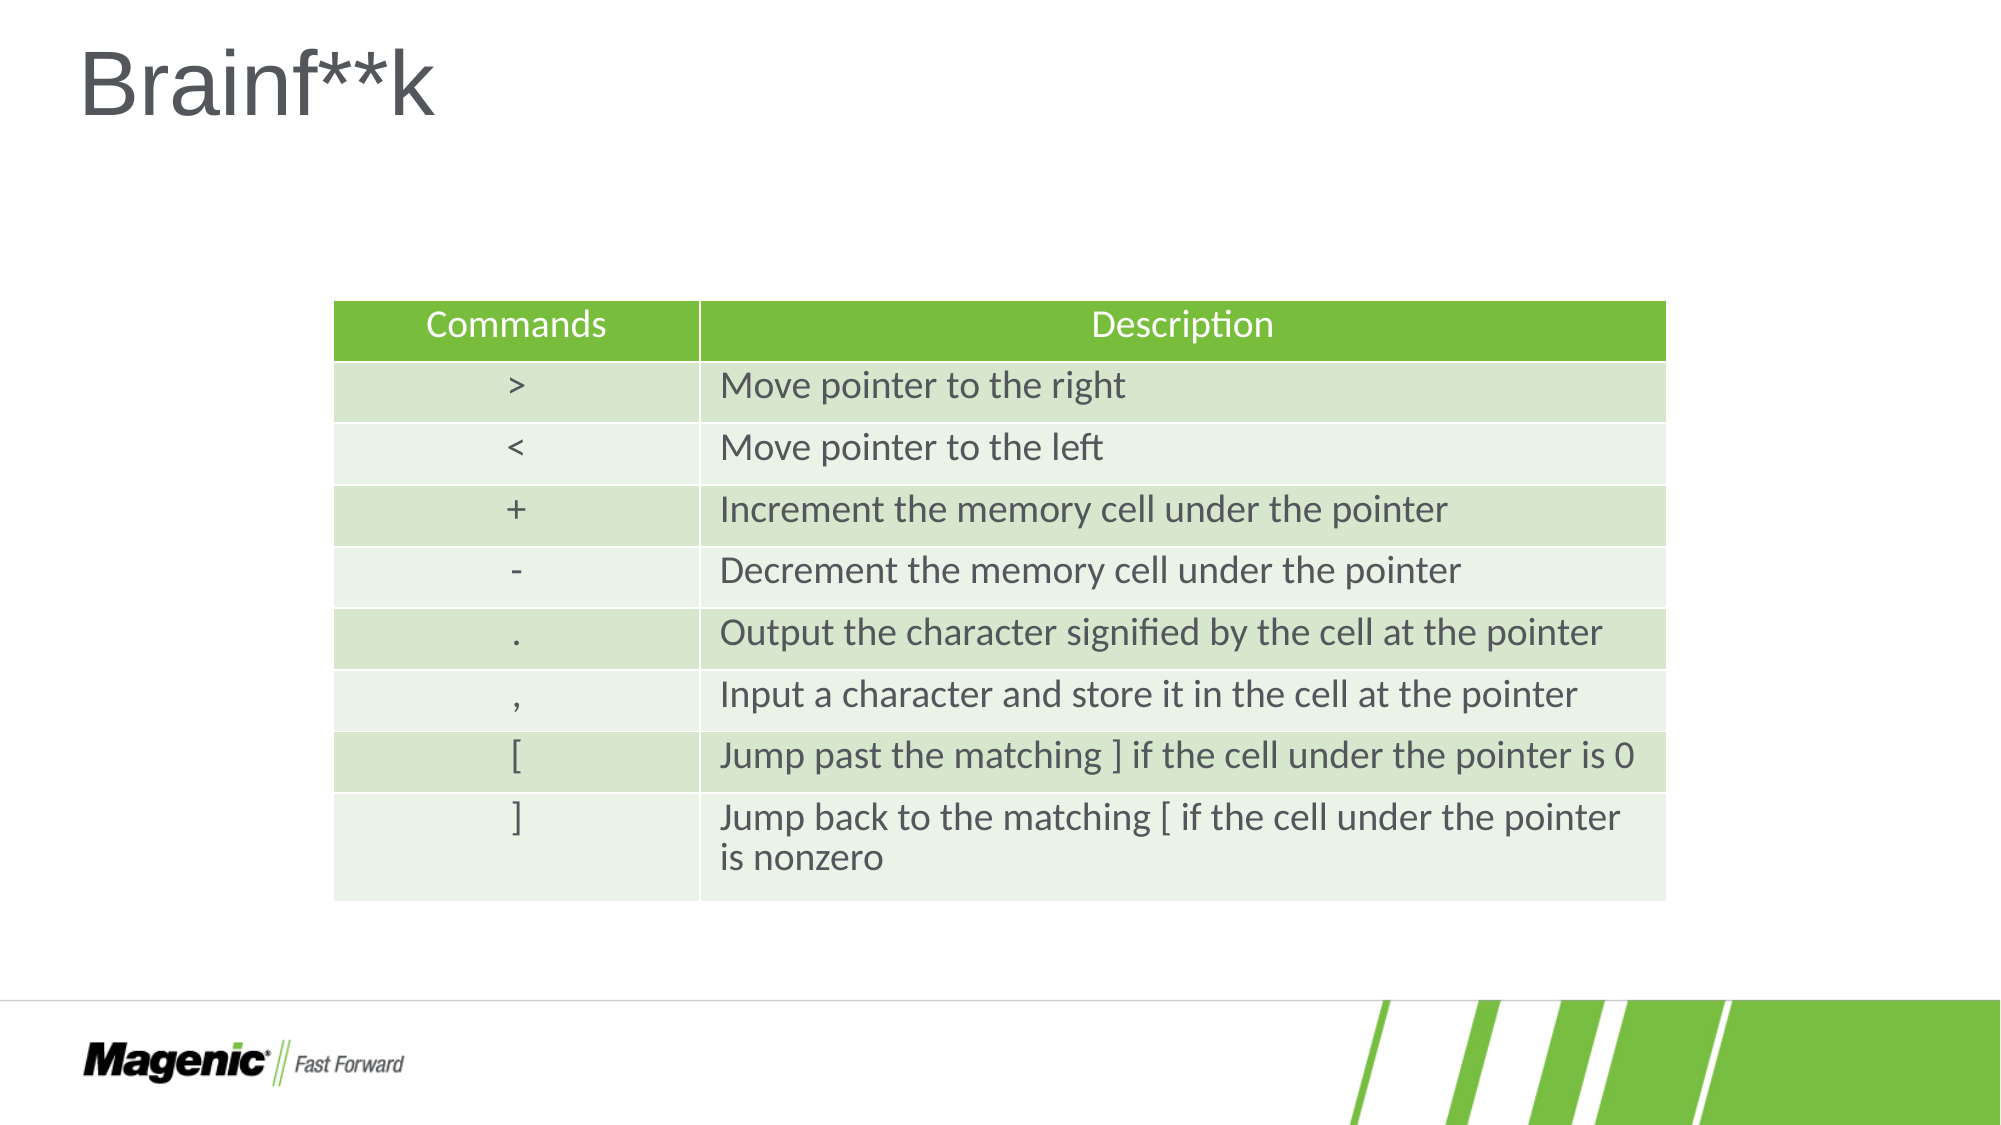

# Brainf**k
| Commands | Description |
| --- | --- |
| > | Move pointer to the right |
| < | Move pointer to the left |
| + | Increment the memory cell under the pointer |
| - | Decrement the memory cell under the pointer |
| . | Output the character signified by the cell at the pointer |
| , | Input a character and store it in the cell at the pointer |
| [ | Jump past the matching ] if the cell under the pointer is 0 |
| ] | Jump back to the matching [ if the cell under the pointer is nonzero |